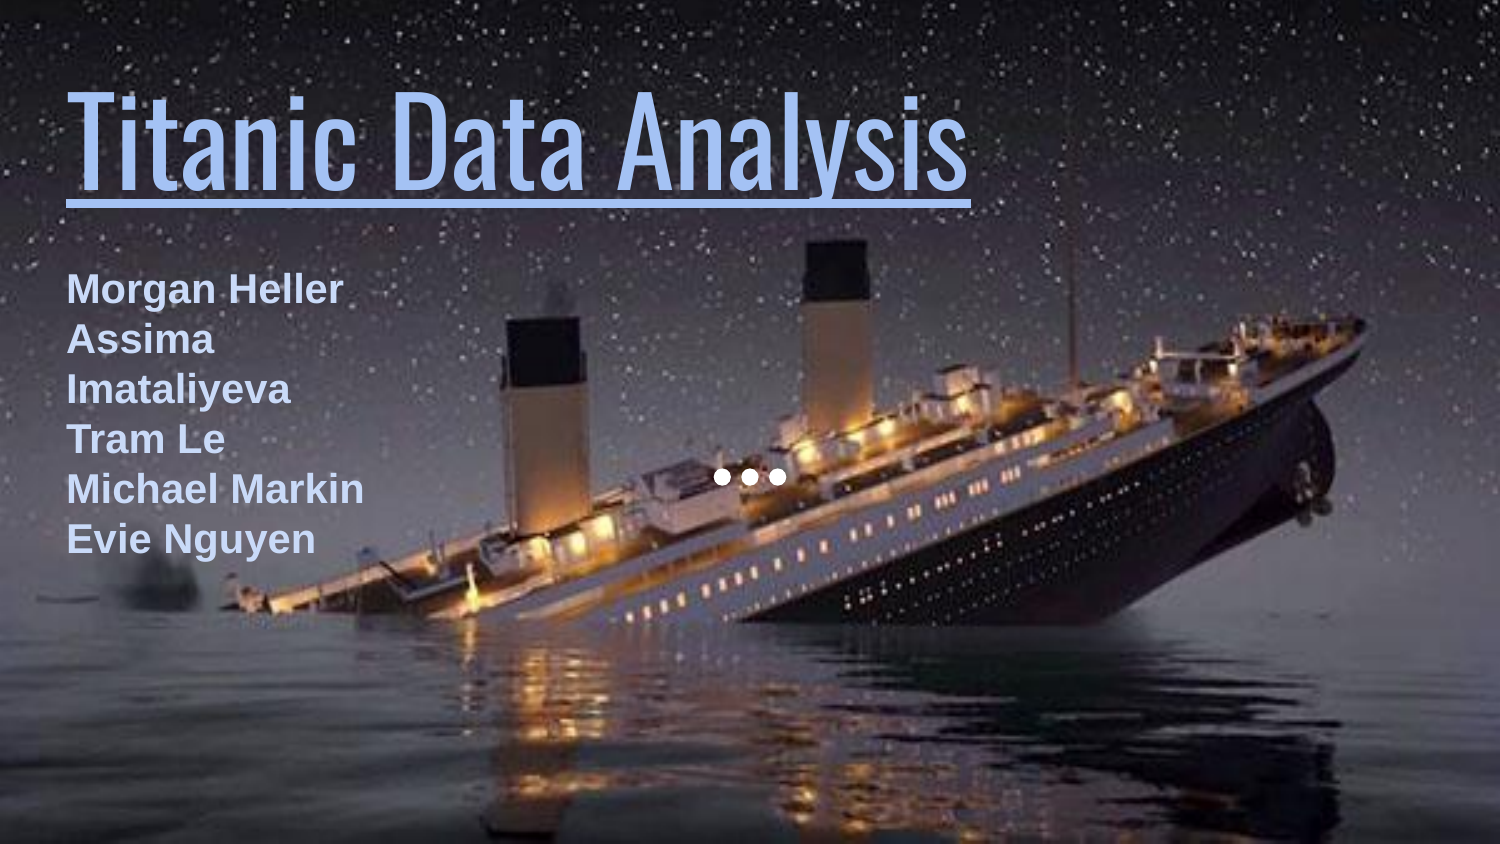

# Titanic Data Analysis
Morgan Heller
Assima Imataliyeva
Tram Le
Michael Markin
Evie Nguyen